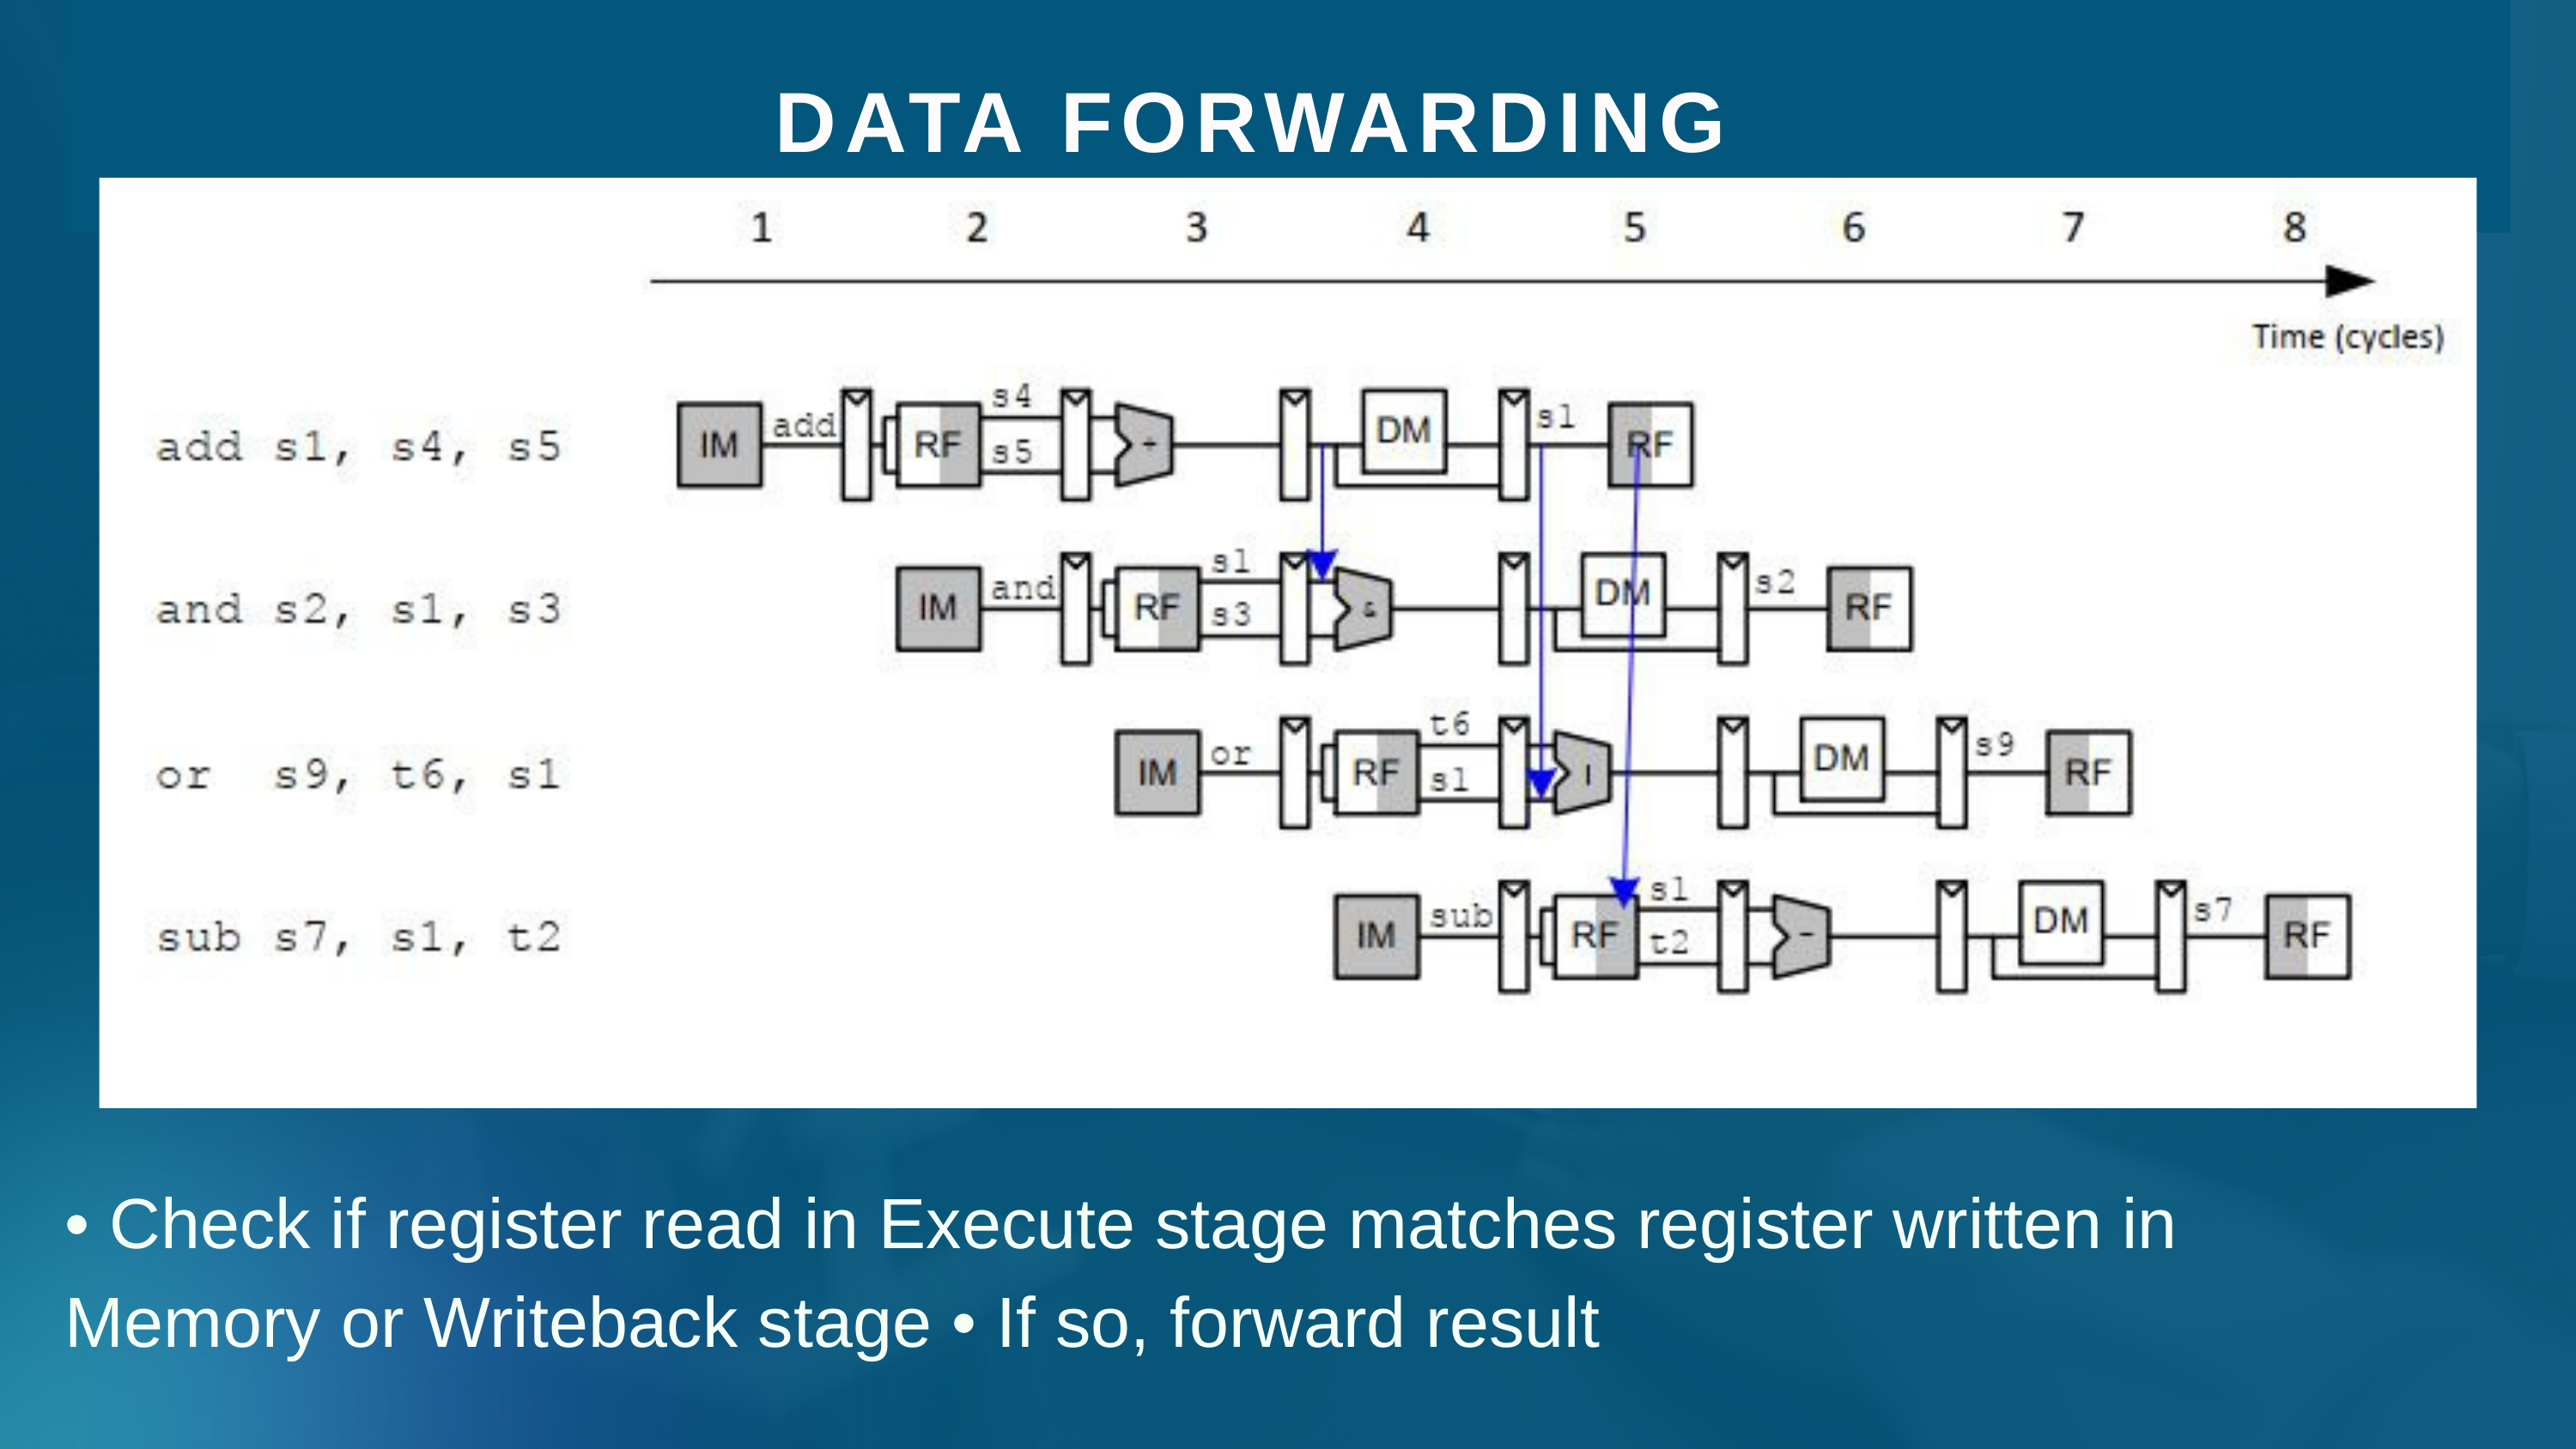

DATA FORWARDING

• Check if register read in Execute stage matches register written in
Memory or Writeback stage • If so, forward result